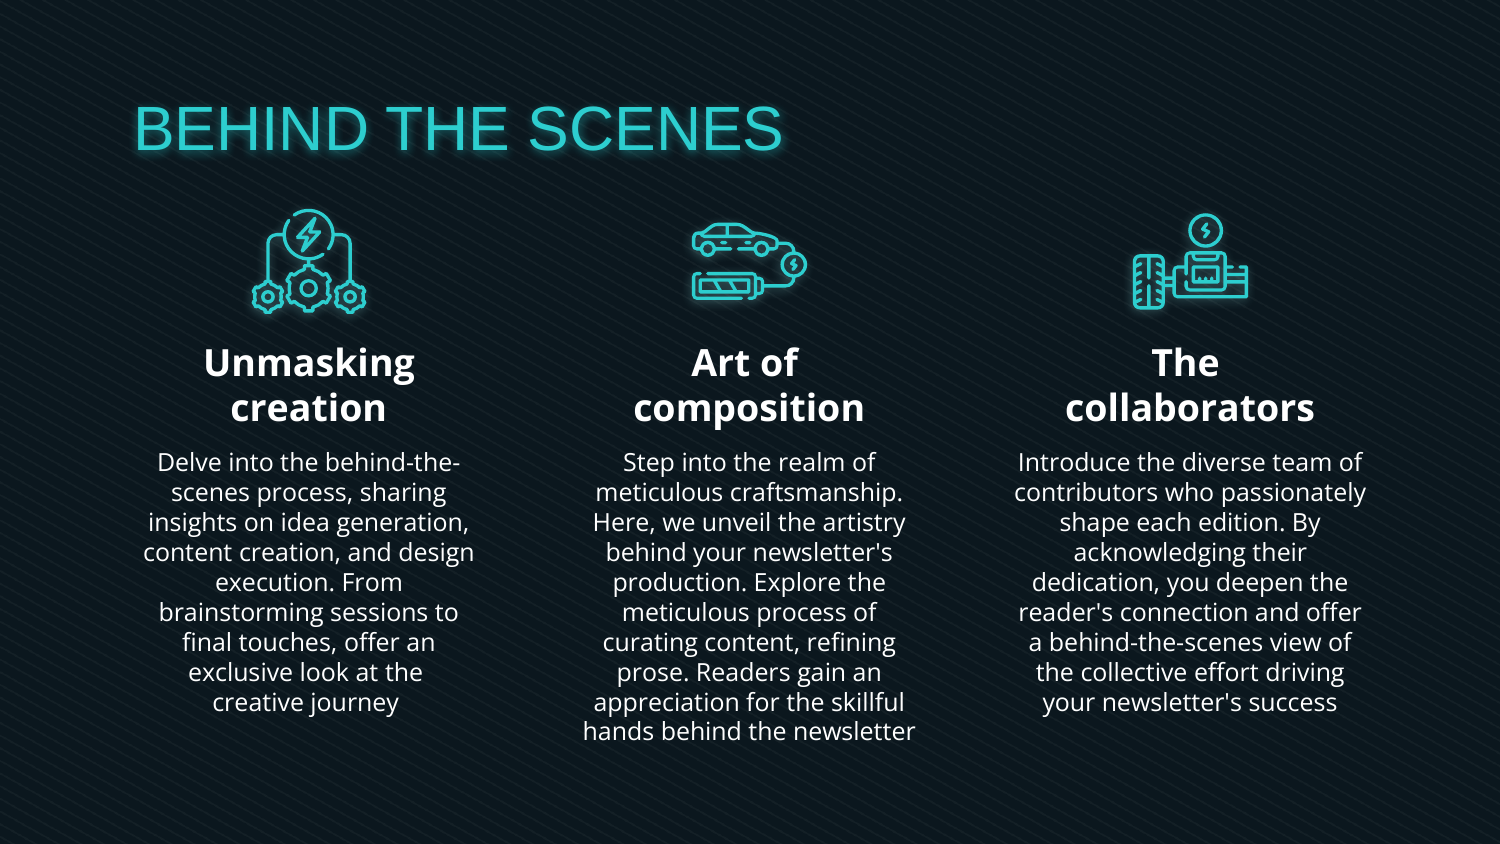

# BEHIND THE SCENES

Unmasking creation
Art of
composition
The
collaborators
Delve into the behind-the-scenes process, sharing insights on idea generation, content creation, and design execution. From brainstorming sessions to final touches, offer an exclusive look at the
creative journey
Step into the realm of meticulous craftsmanship. Here, we unveil the artistry behind your newsletter's production. Explore the meticulous process of curating content, refining prose. Readers gain an appreciation for the skillful hands behind the newsletter
Introduce the diverse team of contributors who passionately shape each edition. By acknowledging their dedication, you deepen the reader's connection and offer a behind-the-scenes view of the collective effort driving your newsletter's success